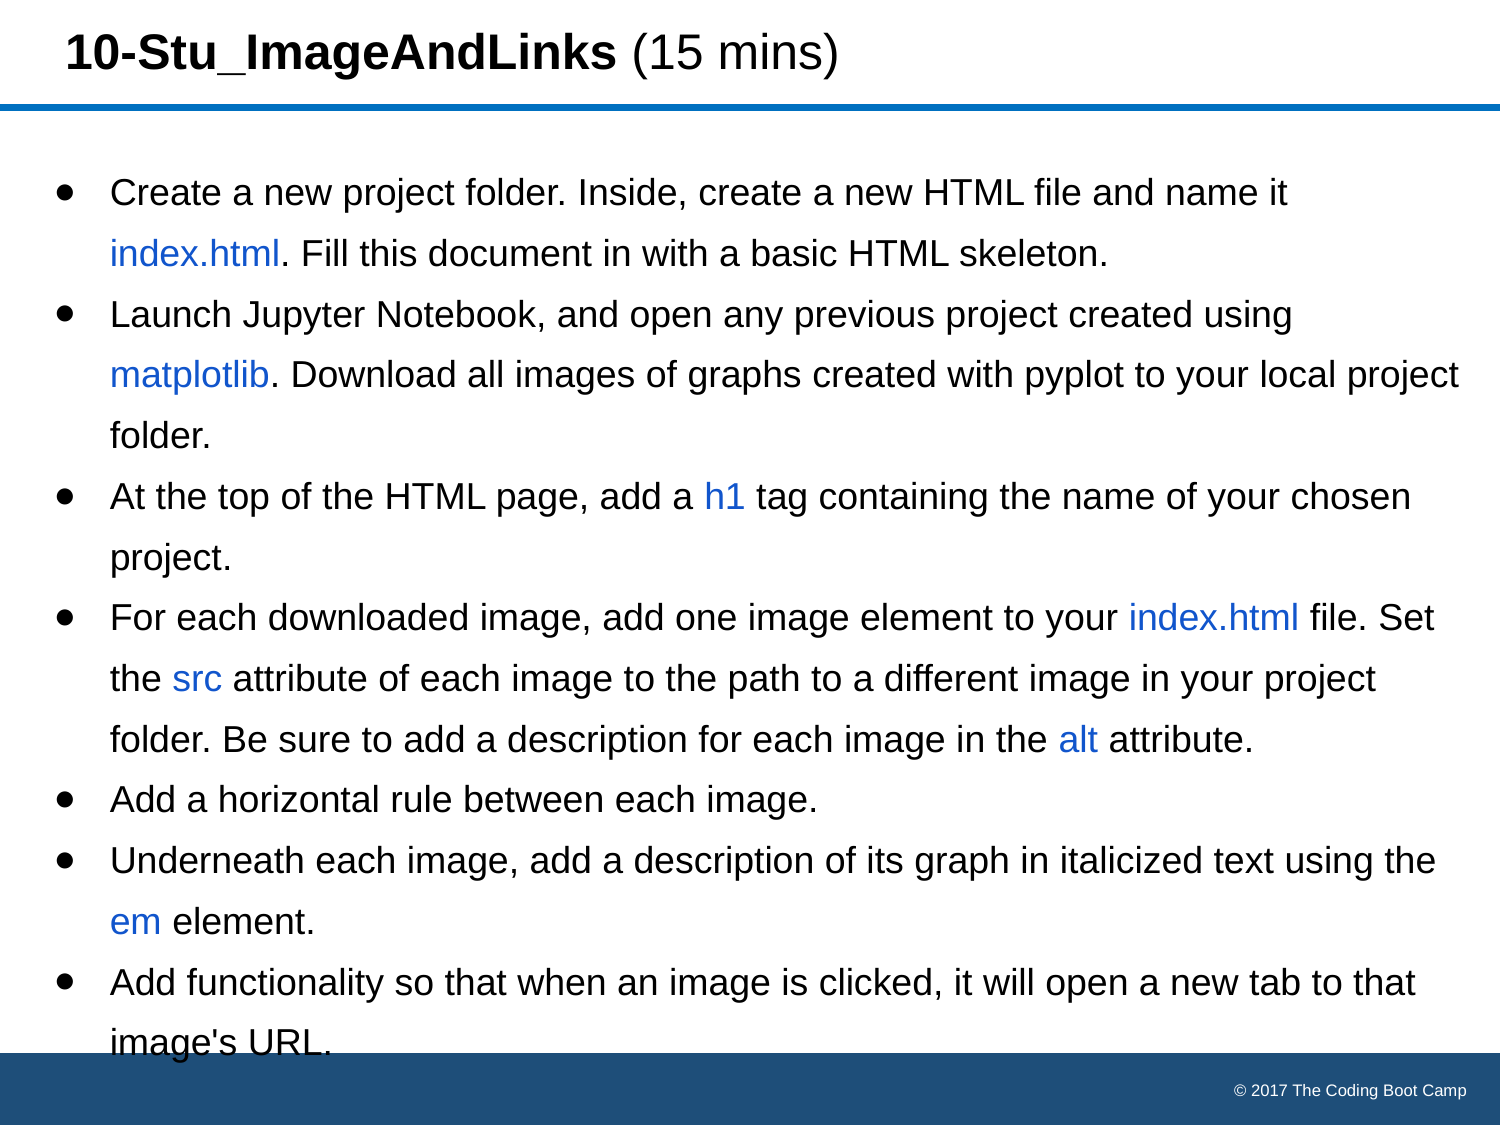

# 10-Stu_ImageAndLinks (15 mins)
Create a new project folder. Inside, create a new HTML file and name it index.html. Fill this document in with a basic HTML skeleton.
Launch Jupyter Notebook, and open any previous project created using matplotlib. Download all images of graphs created with pyplot to your local project folder.
At the top of the HTML page, add a h1 tag containing the name of your chosen project.
For each downloaded image, add one image element to your index.html file. Set the src attribute of each image to the path to a different image in your project folder. Be sure to add a description for each image in the alt attribute.
Add a horizontal rule between each image.
Underneath each image, add a description of its graph in italicized text using the em element.
Add functionality so that when an image is clicked, it will open a new tab to that image's URL.